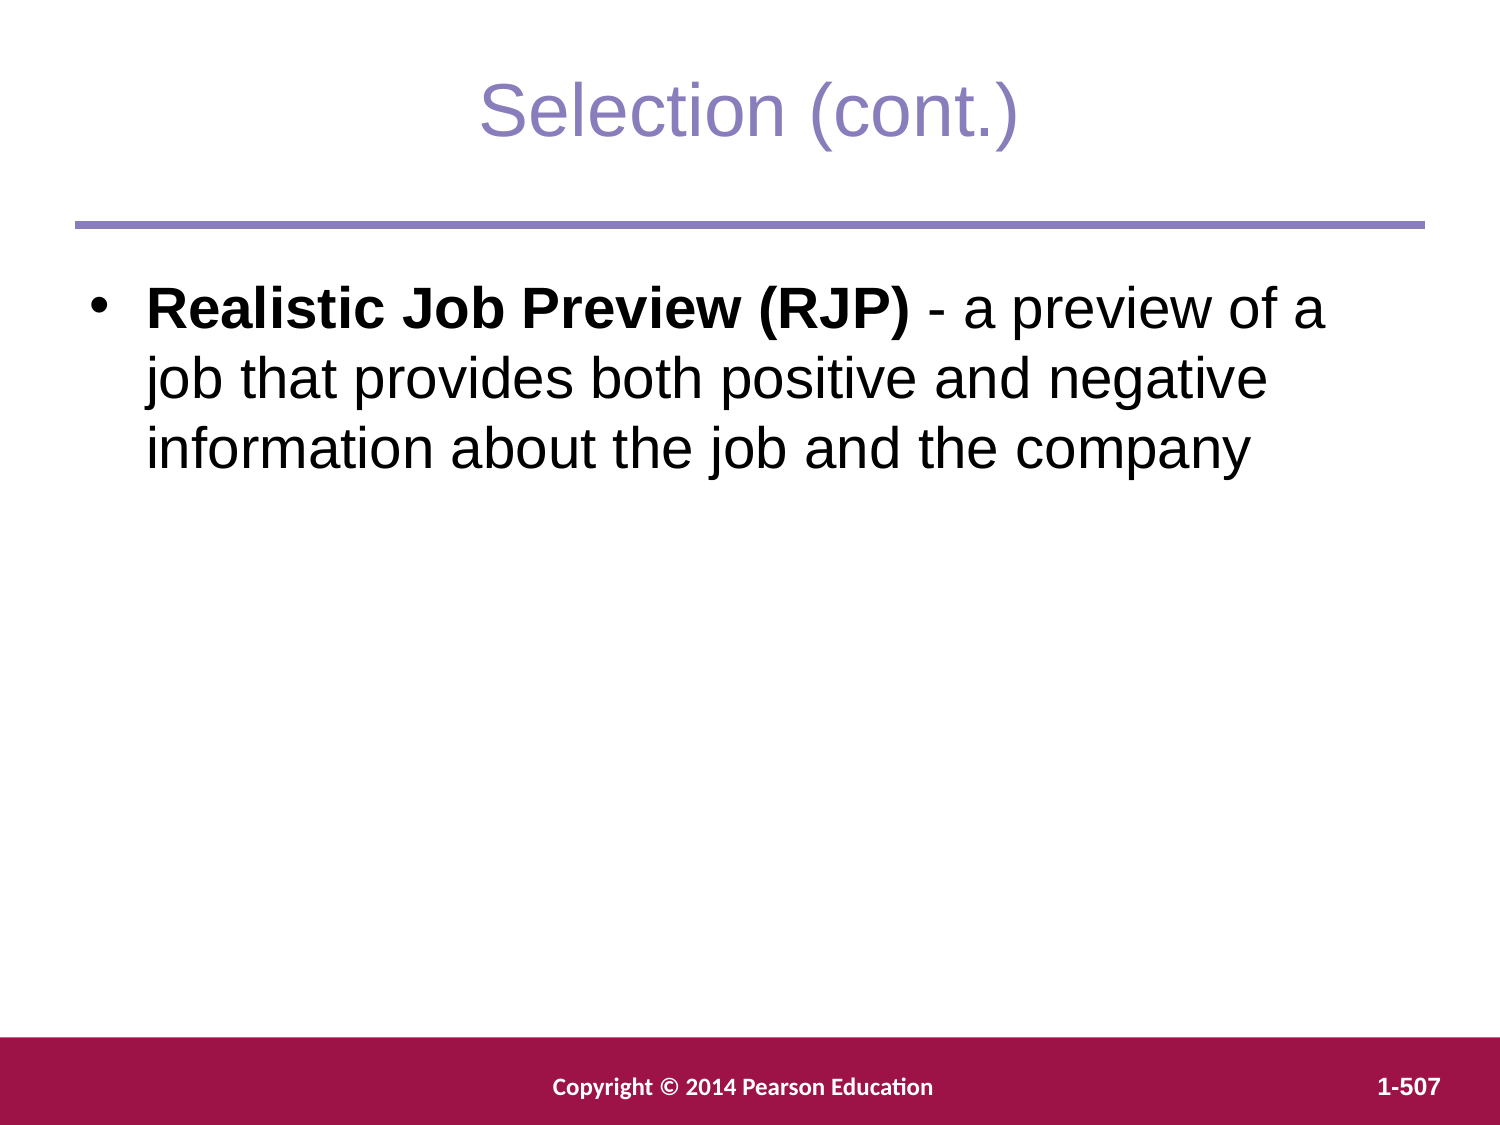

Selection (cont.)
Realistic Job Preview (RJP) - a preview of a job that provides both positive and negative information about the job and the company